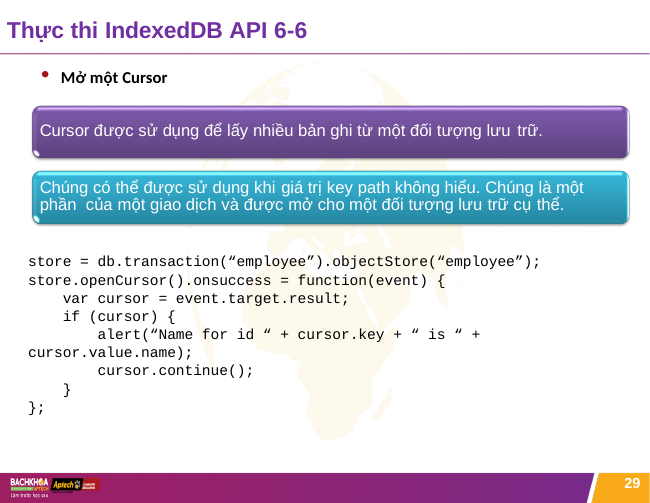

# Thực thi IndexedDB API 6-6
Mở một Cursor

Cursor được sử dụng để lấy nhiều bản ghi từ một đối tượng lưu trữ.

Chúng có thể được sử dụng khi giá trị	key path không hiểu. Chúng là một phần  của một giao dịch và được mở cho một đối tượng lưu trữ cụ thể.

store = db.transaction(“employee”).objectStore(“employee”);
store.openCursor().onsuccess = function(event) {
    var cursor = event.target.result;
    if (cursor) {
        alert(“Name for id “ + cursor.key + “ is “ + cursor.value.name);
        cursor.continue();
    }
};
29